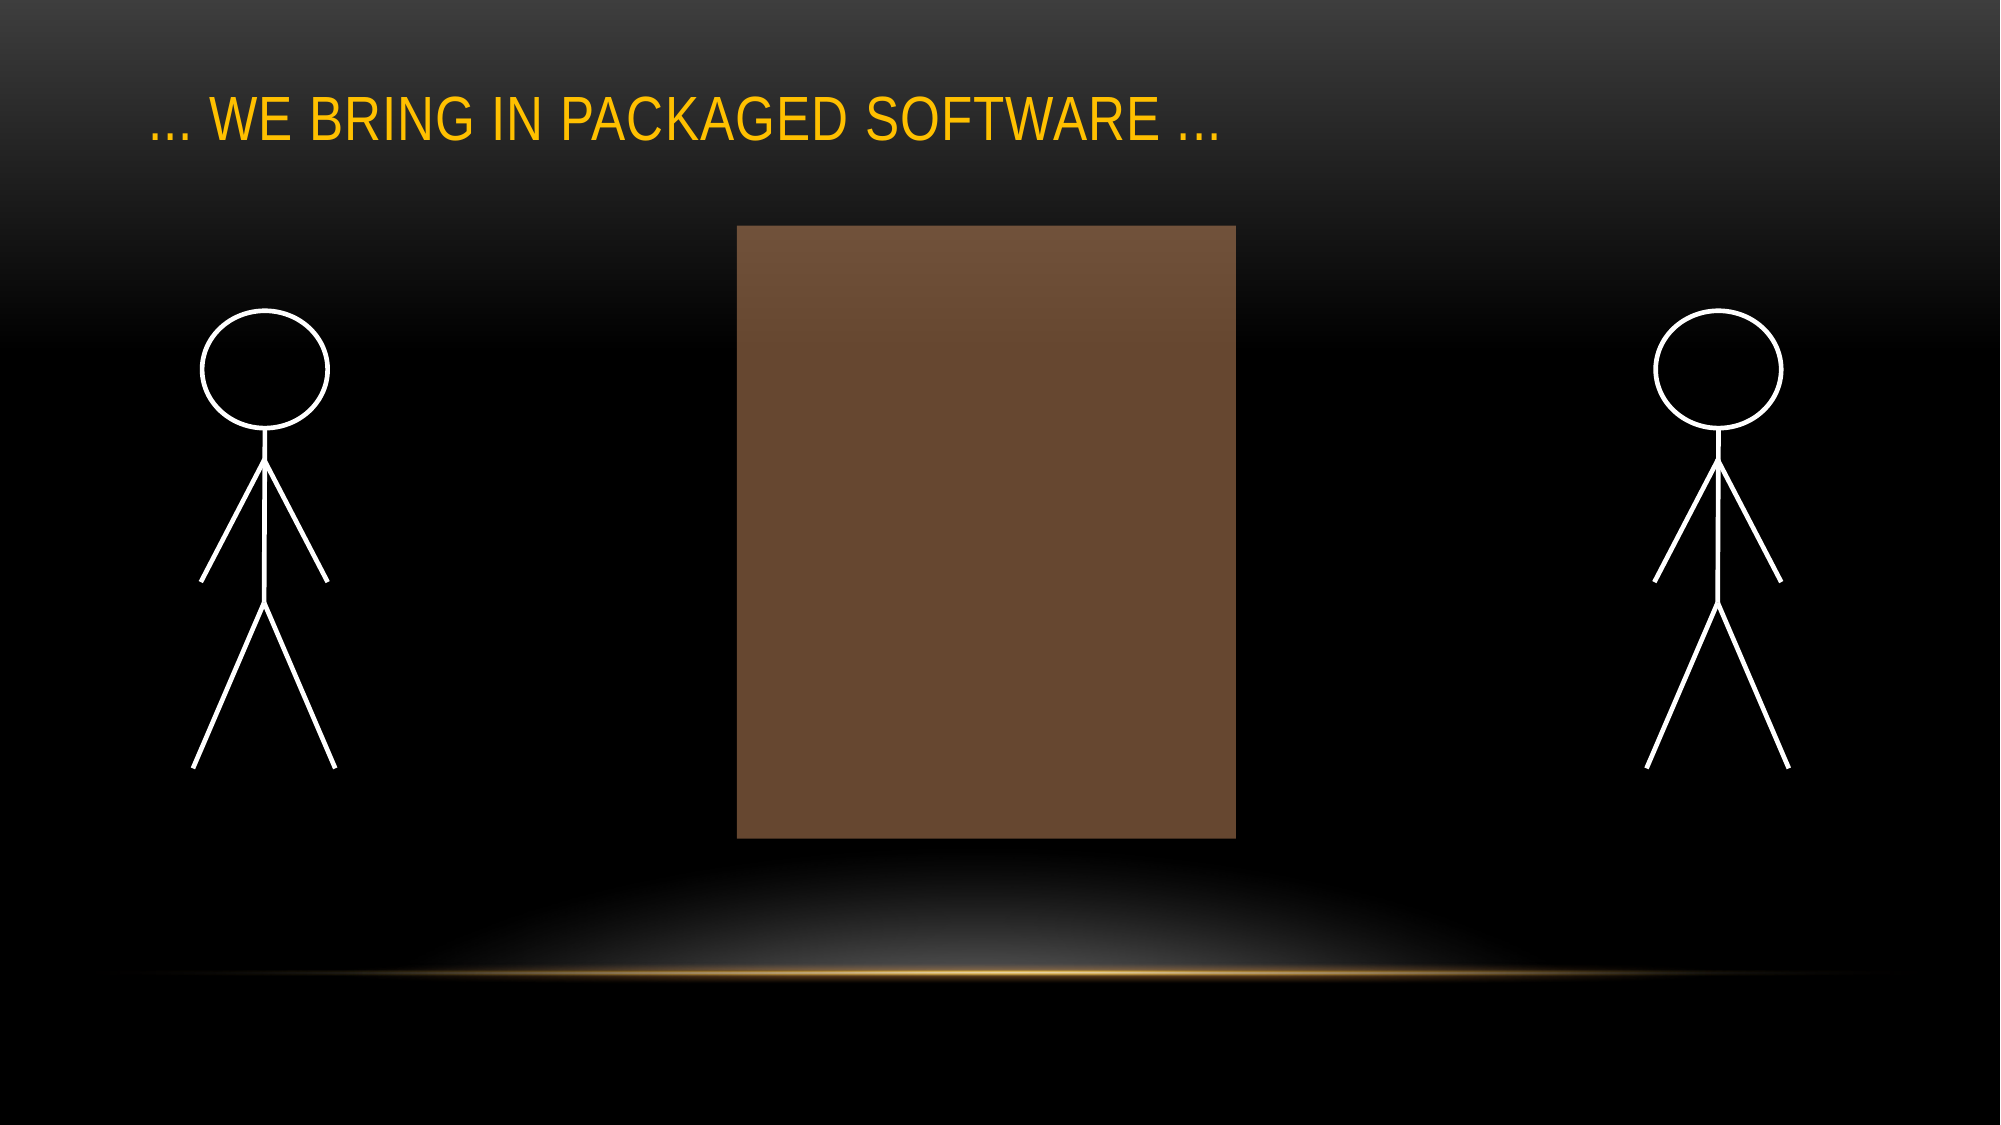

# ... we bring in packaged software ...